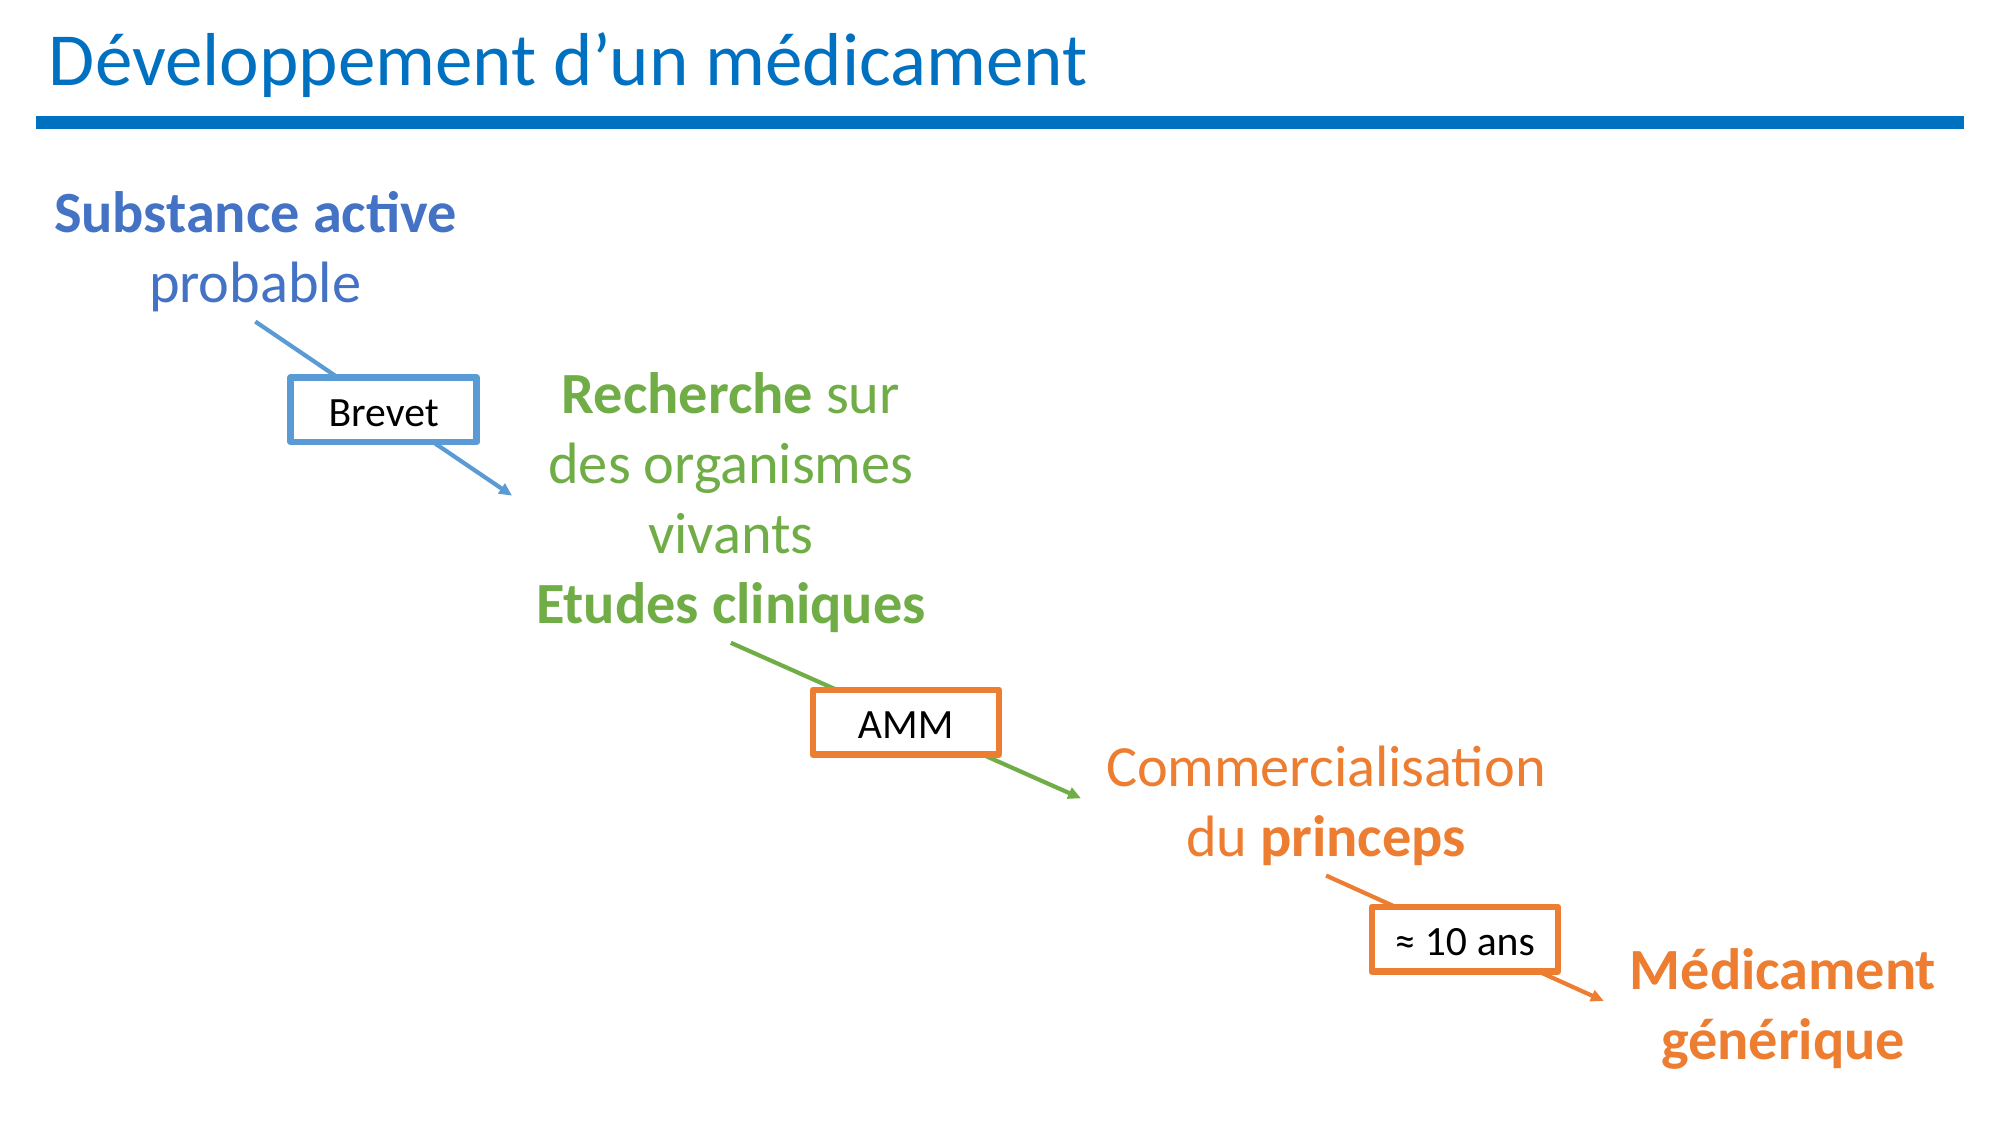

Développement d’un médicament
Substance active probable
Recherche sur des organismes vivants
Etudes cliniques
Brevet
AMM
Commercialisation du princeps
≈ 10 ans
Médicament générique